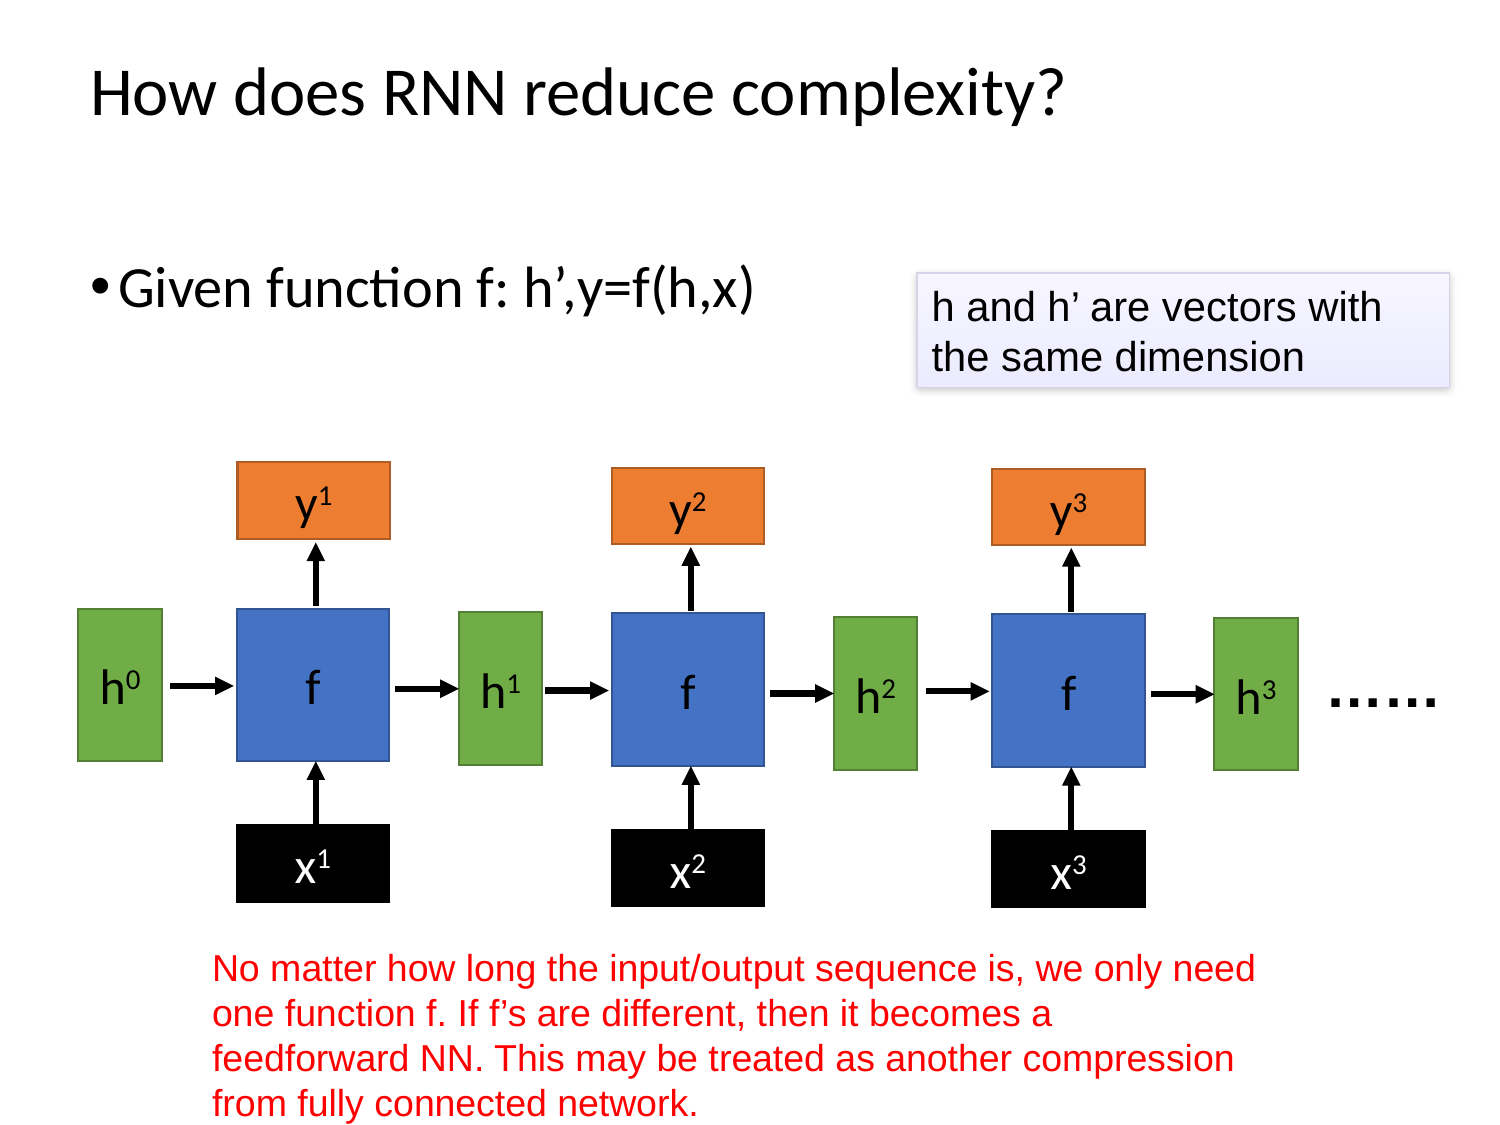

# How does RNN reduce complexity?
Given function f: h’,y=f(h,x)
h and h’ are vectors with the same dimension
y1
y2
y3
h0
f
h1
f
f
h2
h3
……
x1
x2
x3
No matter how long the input/output sequence is, we only need one function f. If f’s are different, then it becomes a feedforward NN. This may be treated as another compression from fully connected network.